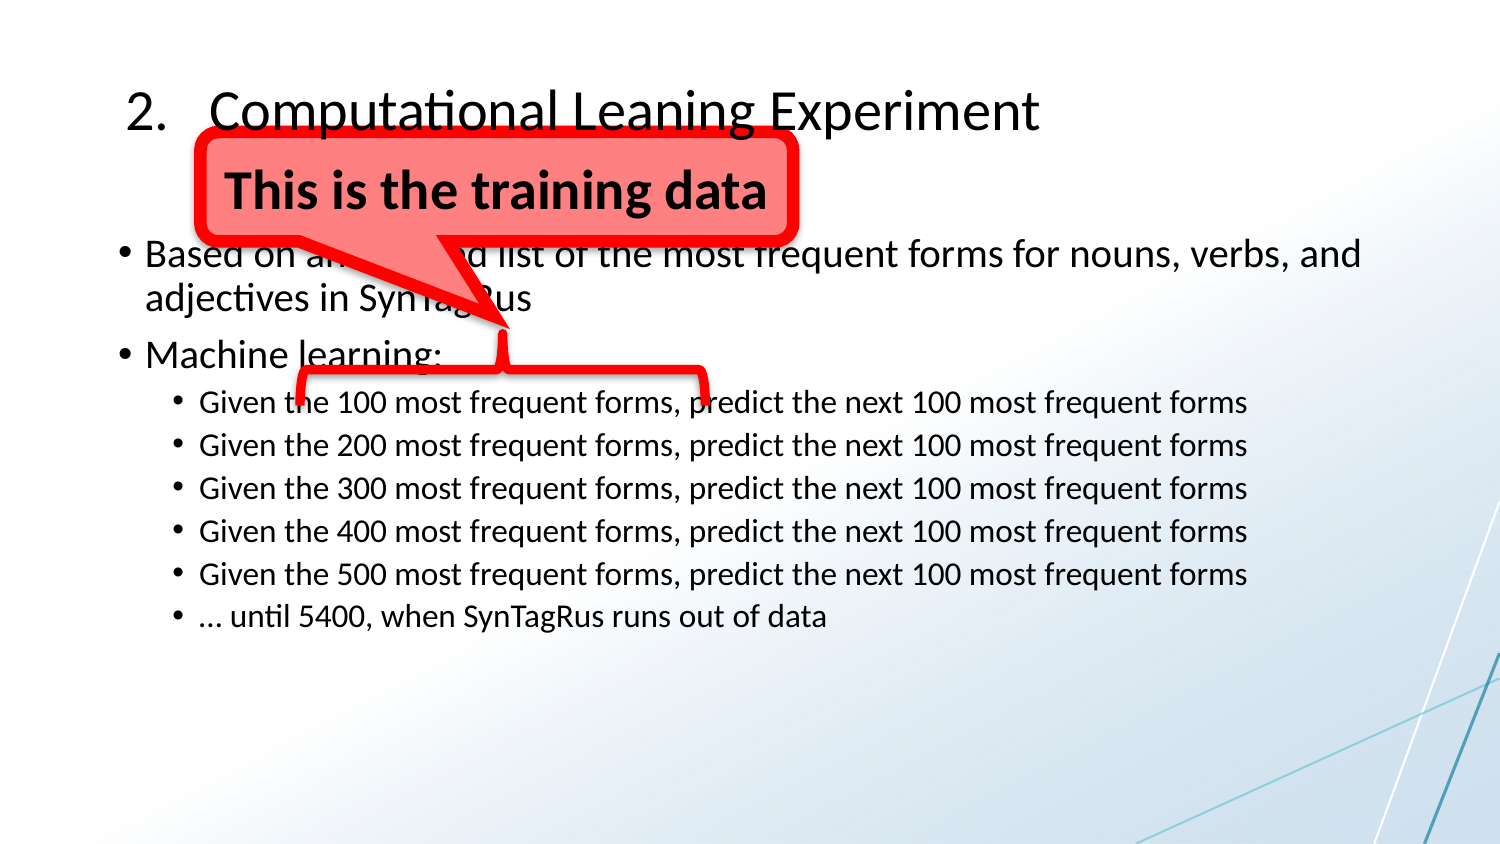

# Computational Leaning Experiment
This is the training data

Based on an ordered list of the most frequent forms for nouns, verbs, and adjectives in SynTagRus
Machine learning:
Given the 100 most frequent forms, predict the next 100 most frequent forms
Given the 200 most frequent forms, predict the next 100 most frequent forms
Given the 300 most frequent forms, predict the next 100 most frequent forms
Given the 400 most frequent forms, predict the next 100 most frequent forms
Given the 500 most frequent forms, predict the next 100 most frequent forms
… until 5400, when SynTagRus runs out of data